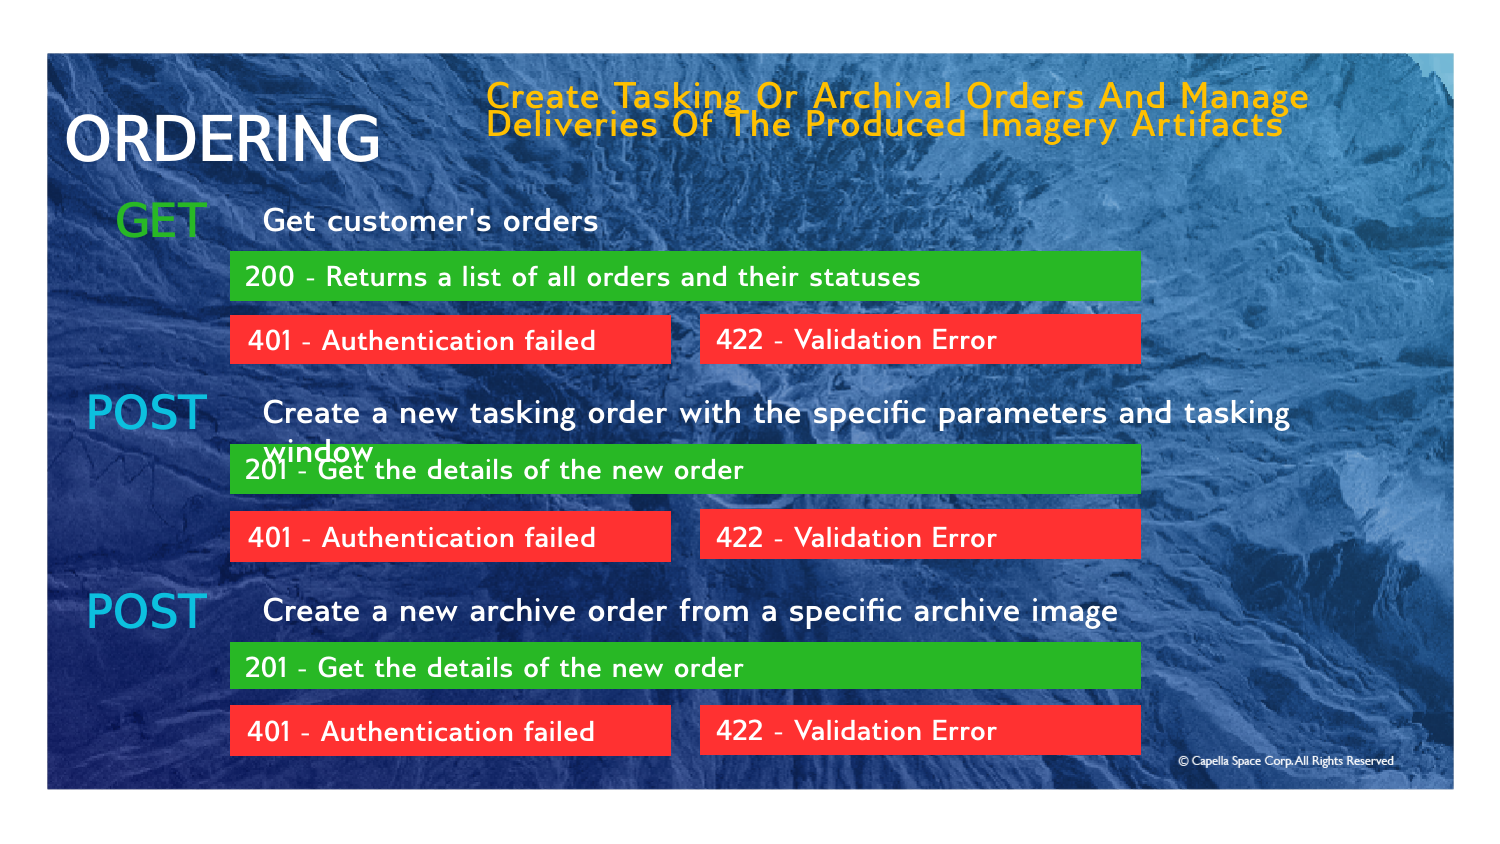

ORDERING
Create Tasking Or Archival Orders And Manage Deliveries Of The Produced Imagery Artifacts
GET
Get customer's orders

200 - Returns a list of all orders and their statuses

422 - Validation Error
 401 - Authentication failed
POST
Create a new tasking order with the specific parameters and tasking window

201 - Get the details of the new order

 401 - Authentication failed
422 - Validation Error
POST
Create a new archive order from a specific archive image

201 - Get the details of the new order

422 - Validation Error
401 - Authentication failed